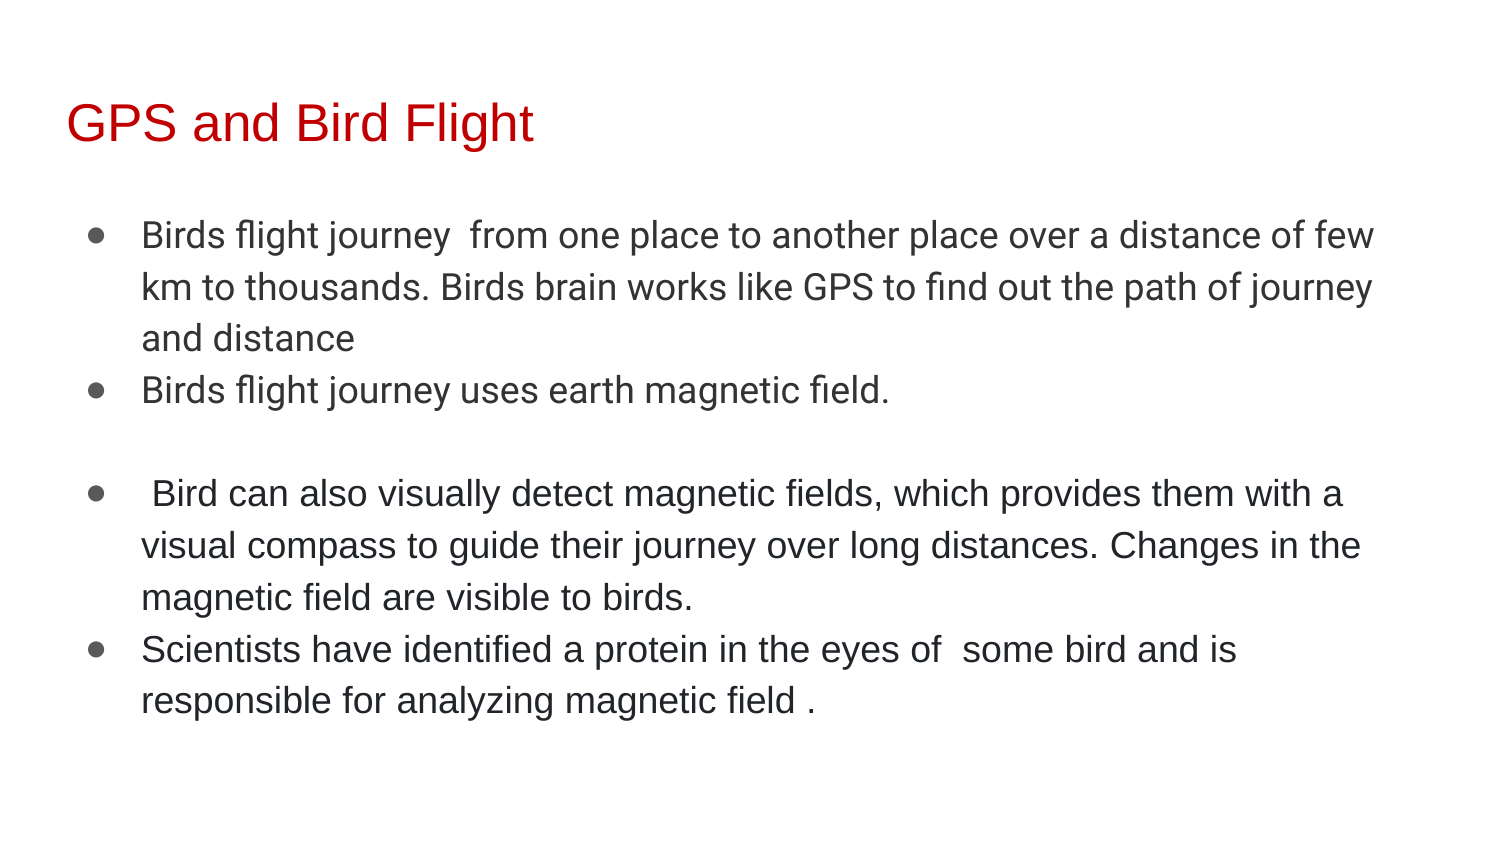

# GPS and Bird Flight
Birds flight journey  from one place to another place over a distance of few km to thousands. Birds brain works like GPS to find out the path of journey and distance
Birds flight journey uses earth magnetic field.

 Bird can also visually detect magnetic fields, which provides them with a visual compass to guide their journey over long distances. Changes in the magnetic field are visible to birds.
Scientists have identified a protein in the eyes of  some bird and is responsible for analyzing magnetic field .